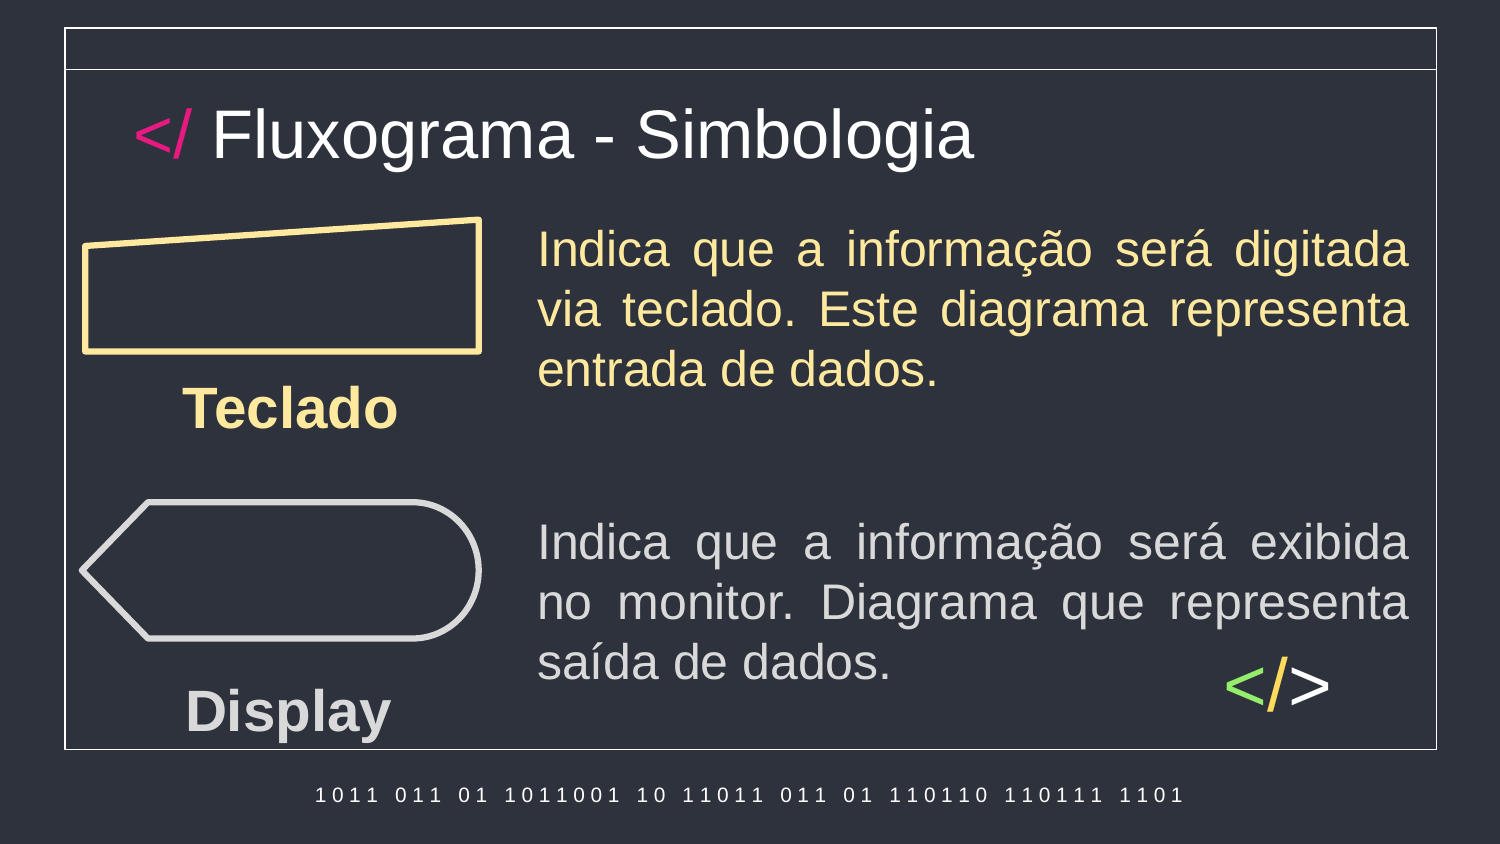

</ Fluxograma - Simbologia
Indica que a informação será digitada via teclado. Este diagrama representa entrada de dados.
Teclado

Indica que a informação será exibida no monitor. Diagrama que representa saída de dados.
Display
</>